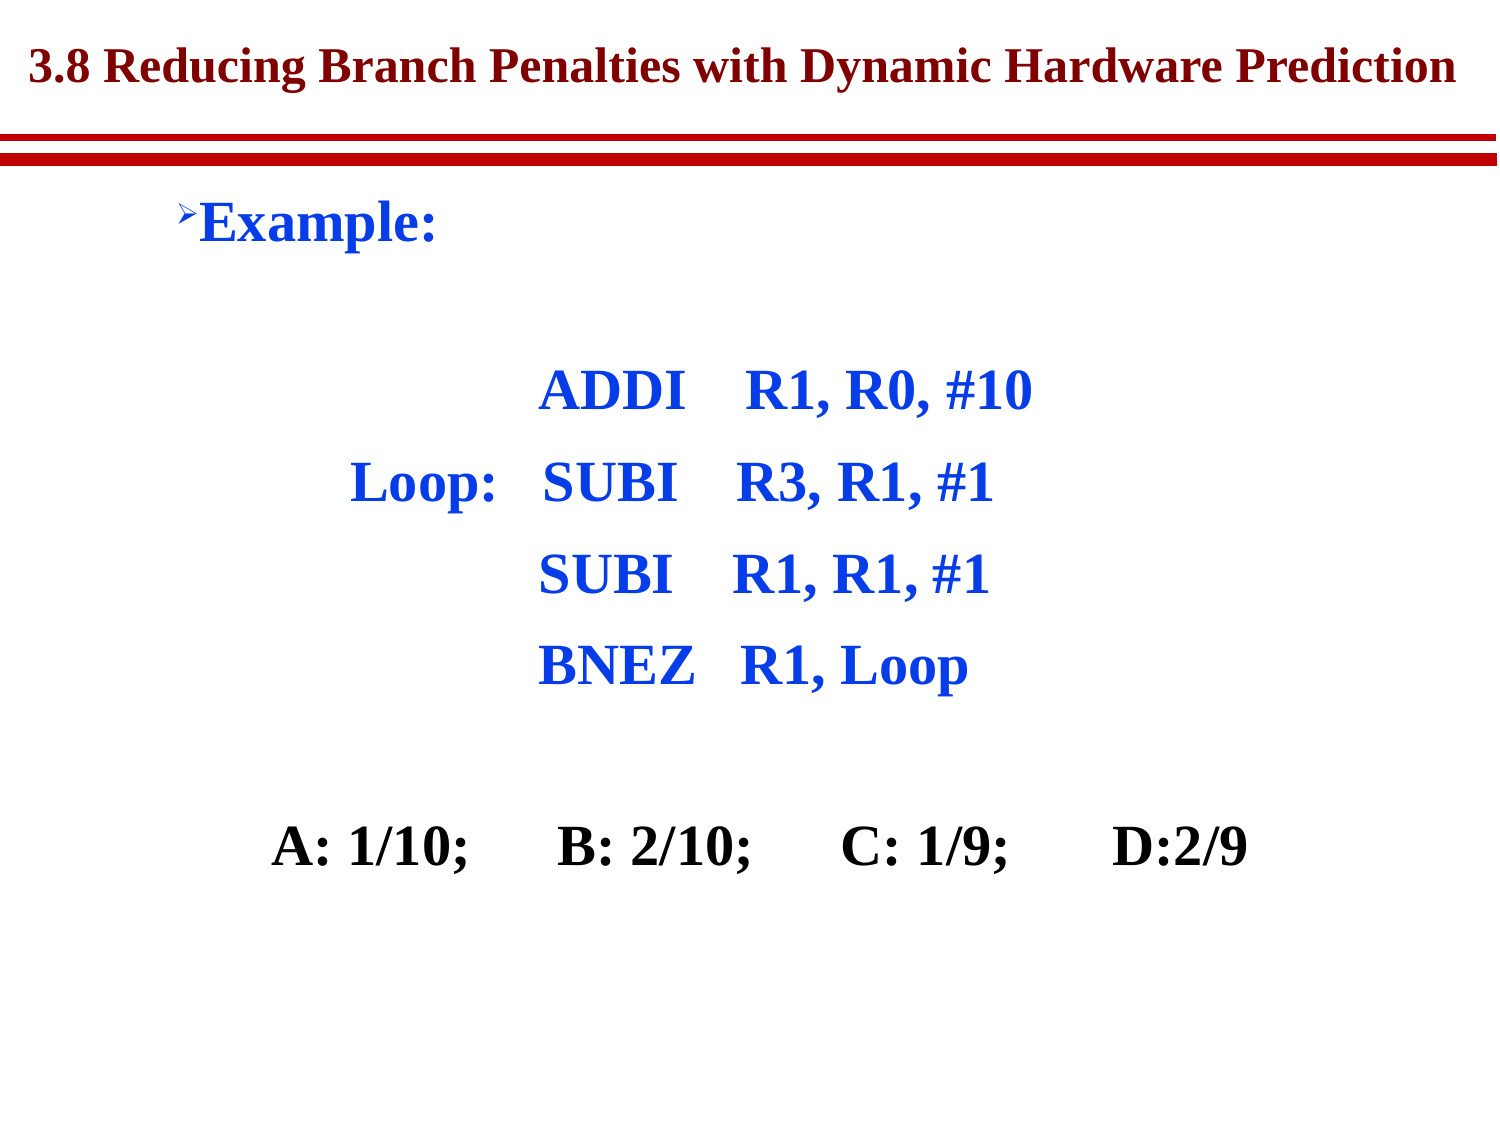

# 3.8 Reducing Branch Penalties with Dynamic Hardware Prediction
Example:

             ADDI    R1, R0, #10
Loop:   SUBI    R3, R1, #1
             SUBI    R1, R1, #1
             BNEZ   R1, Loop

 A: 1/10;      B: 2/10;      C: 1/9;       D:2/9